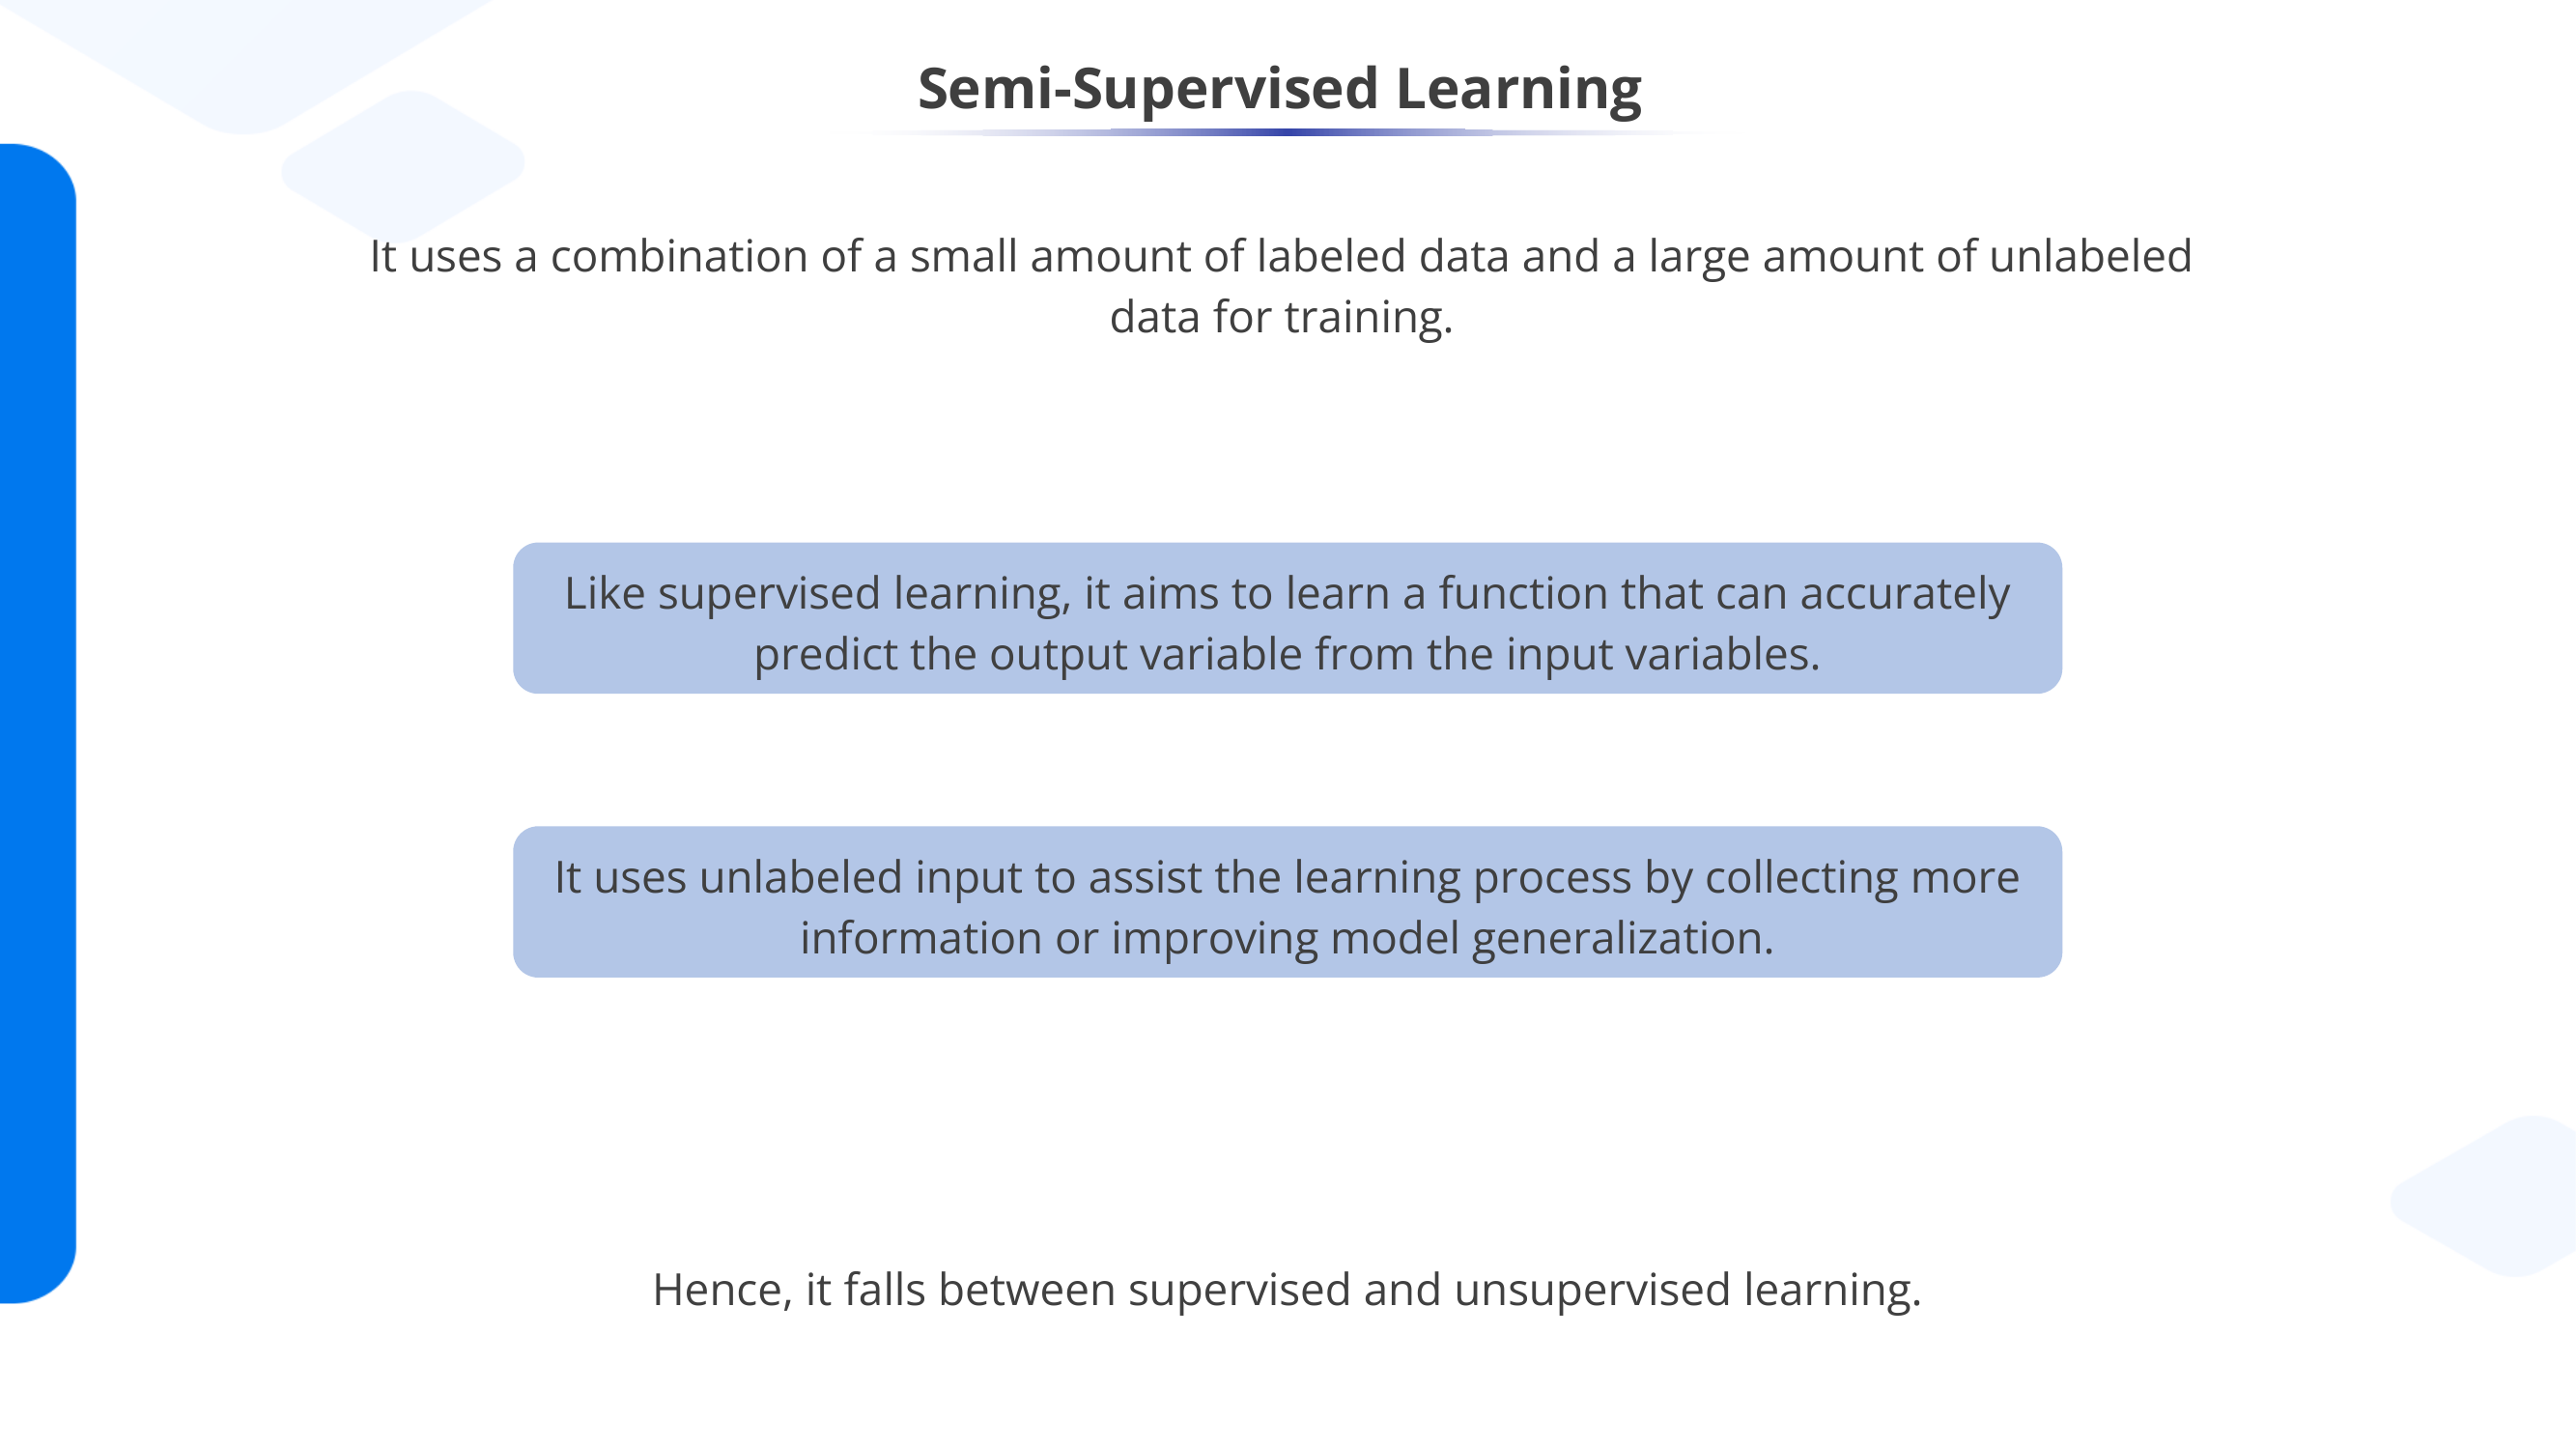

Semi-Supervised Learning

It uses a combination of a small amount of labeled data and a large amount of unlabeled
data for training.
Like supervised learning, it aims to learn a function that can accurately predict the output variable from the input variables.
It uses unlabeled input to assist the learning process by collecting more information or improving model generalization.
Hence, it falls between supervised and unsupervised learning.